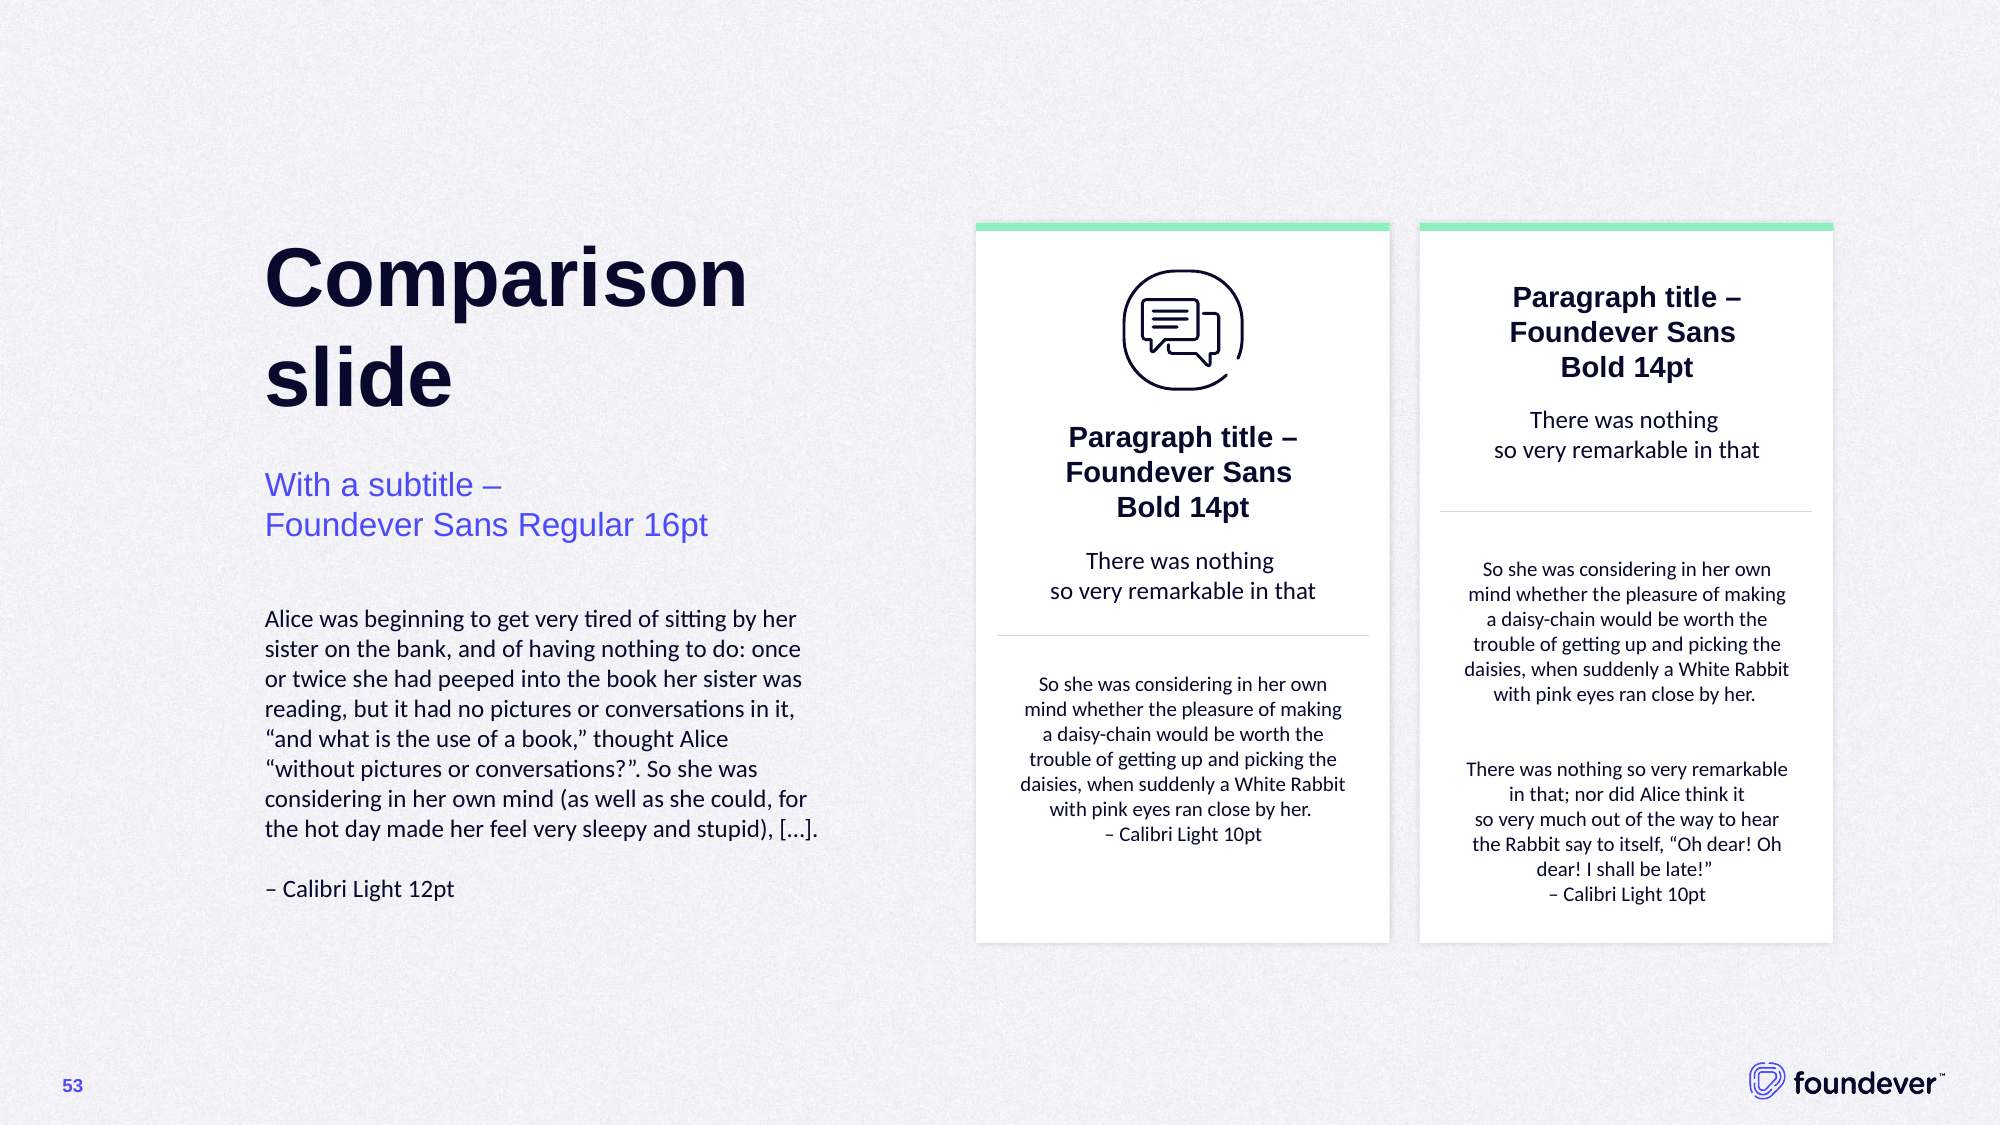

# Comparison slide With a subtitle – Foundever Sans Regular 16pt Alice was beginning to get very tired of sitting by her sister on the bank, and of having nothing to do: once or twice she had peeped into the book her sister was reading, but it had no pictures or conversations in it, “and what is the use of a book,” thought Alice “without pictures or conversations?”. So she was considering in her own mind (as well as she could, for the hot day made her feel very sleepy and stupid), […]. – Calibri Light 12pt

Paragraph title – Foundever Sans
Bold 14pt
There was nothing
so very remarkable in that

So she was considering in her own mind whether the pleasure of making a daisy-chain would be worth the trouble of getting up and picking the daisies, when suddenly a White Rabbit with pink eyes ran close by her.
There was nothing so very remarkable in that; nor did Alice think it so very much out of the way to hear the Rabbit say to itself, “Oh dear! Oh dear! I shall be late!”
– Calibri Light 10pt
Paragraph title – Foundever Sans
Bold 14pt
There was nothing
so very remarkable in that

So she was considering in her own mind whether the pleasure of making a daisy-chain would be worth the trouble of getting up and picking the daisies, when suddenly a White Rabbit with pink eyes ran close by her.
– Calibri Light 10pt